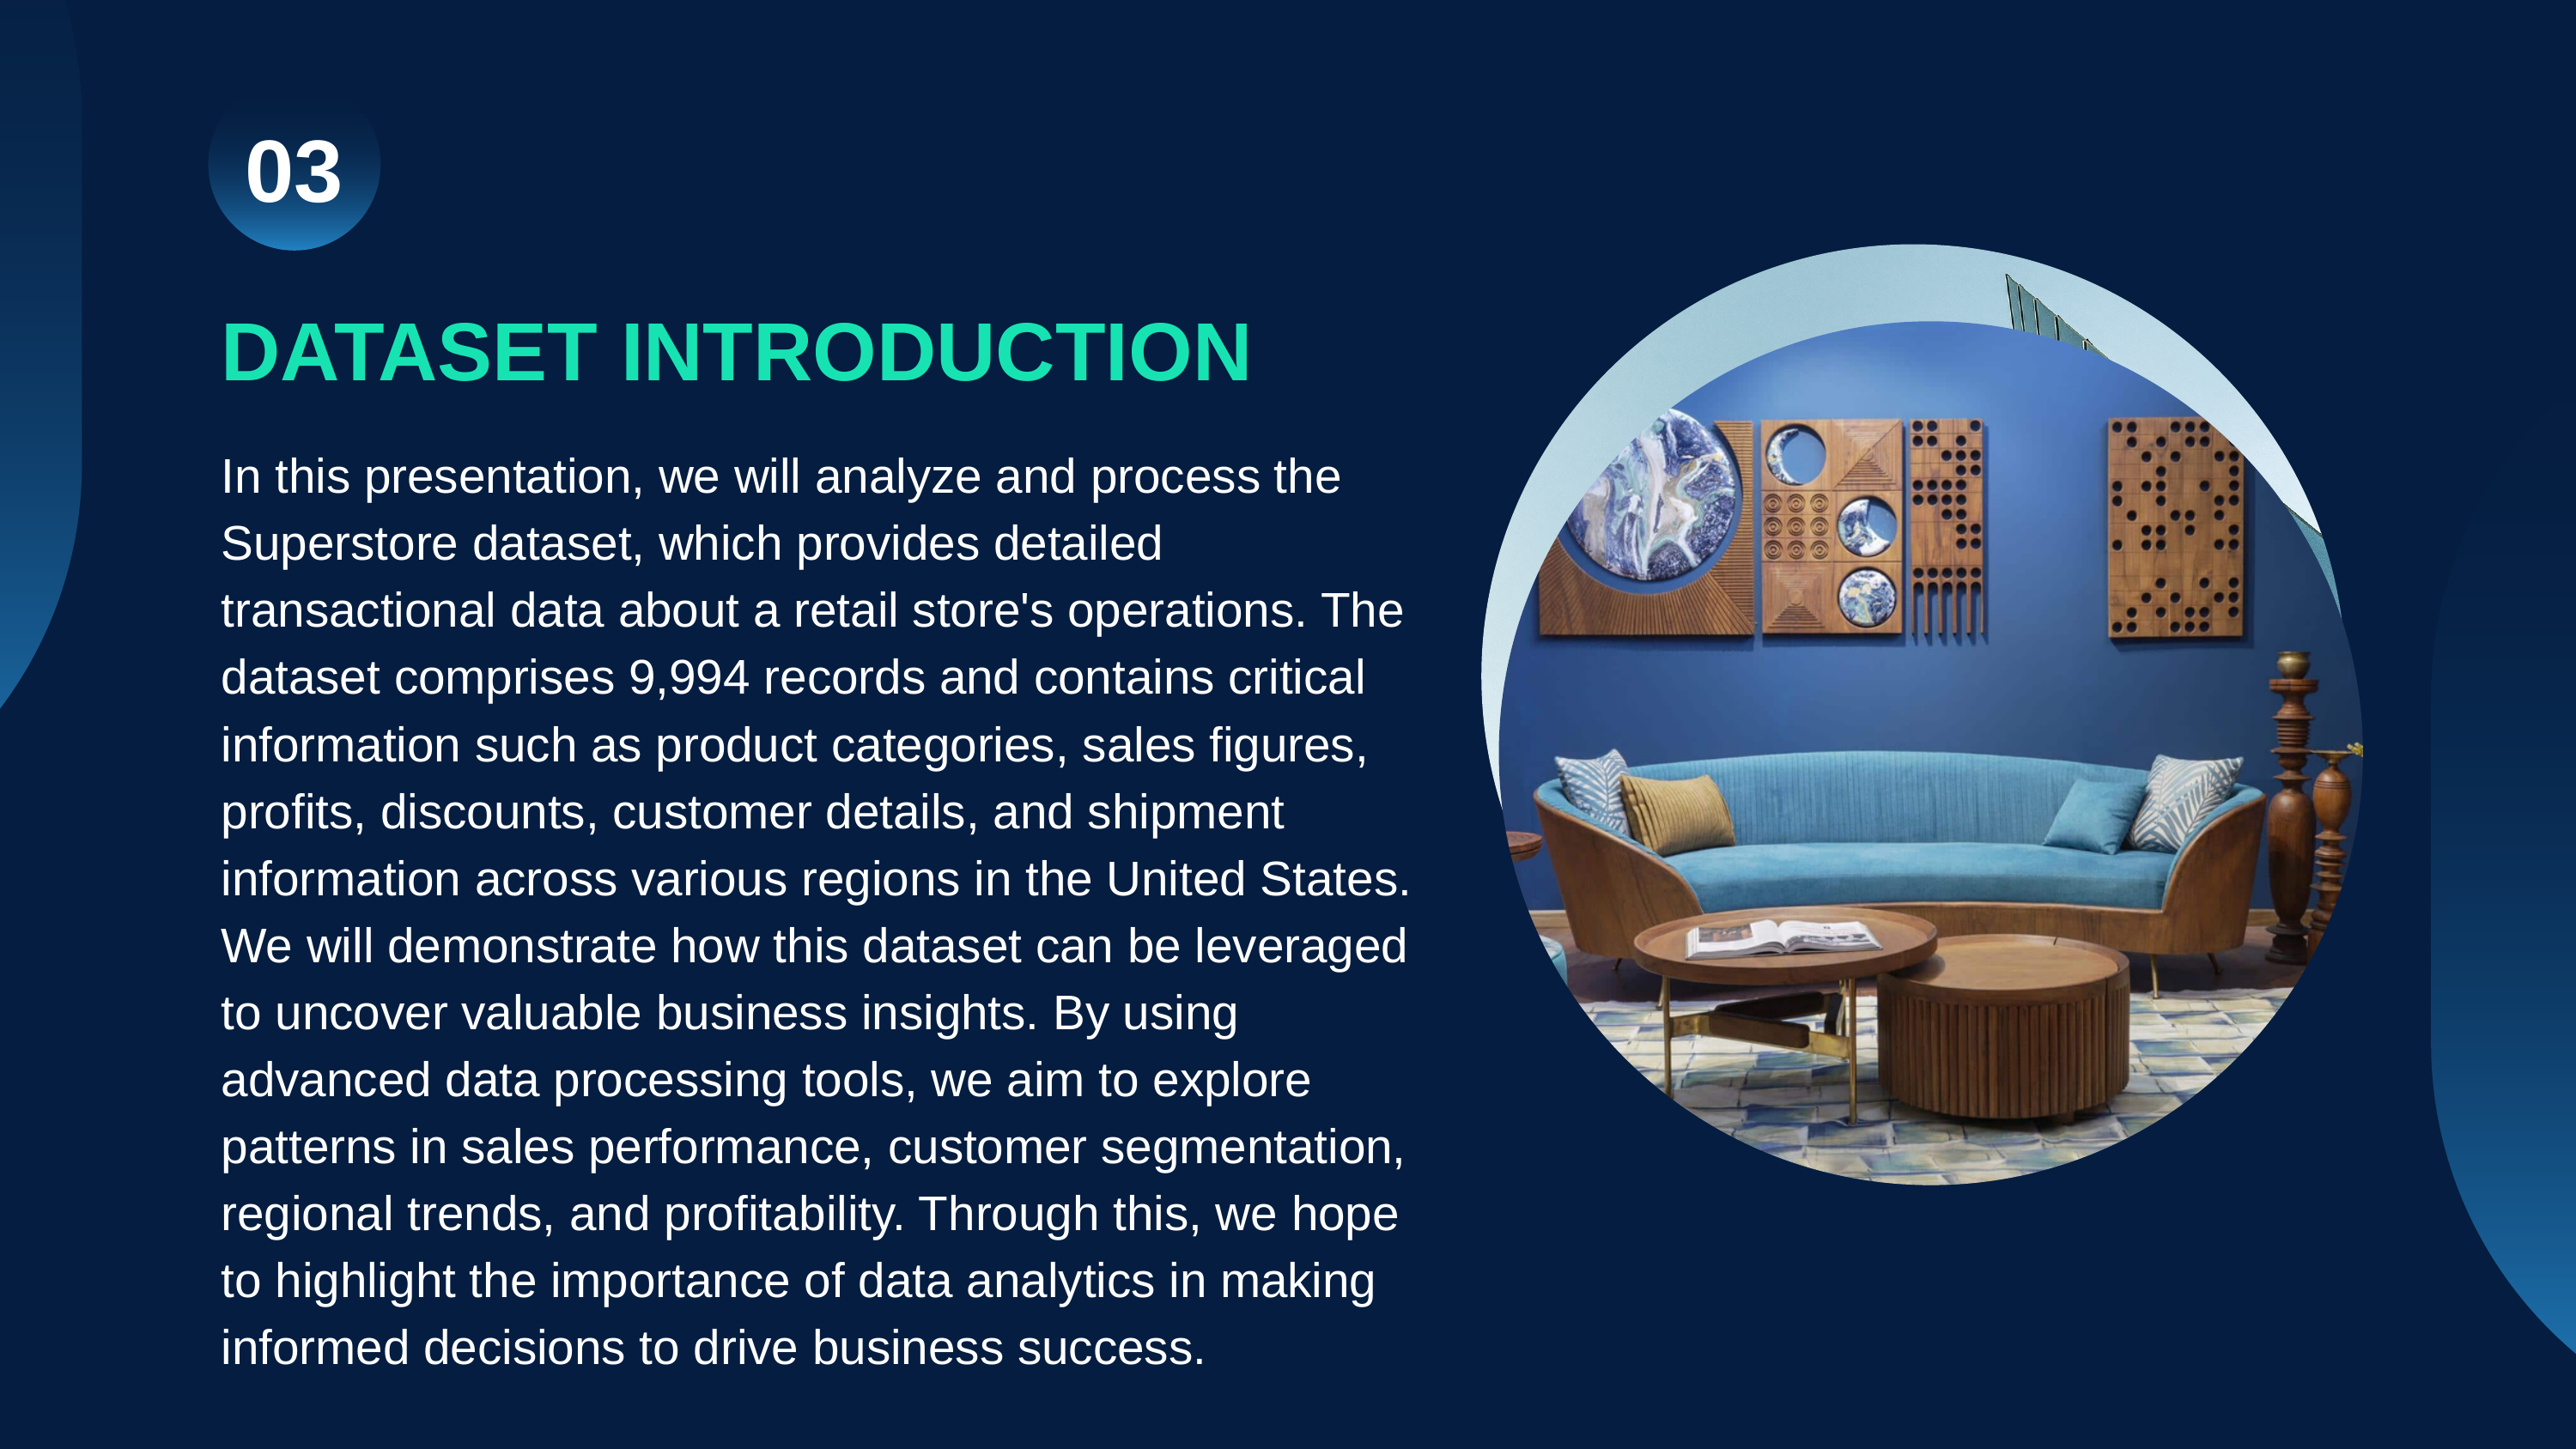

03

DATASET INTRODUCTION

In this presentation, we will analyze and process the Superstore dataset, which provides detailed transactional data about a retail store's operations. The dataset comprises 9,994 records and contains critical information such as product categories, sales figures, profits, discounts, customer details, and shipment information across various regions in the United States.
We will demonstrate how this dataset can be leveraged to uncover valuable business insights. By using advanced data processing tools, we aim to explore patterns in sales performance, customer segmentation, regional trends, and profitability. Through this, we hope to highlight the importance of data analytics in making informed decisions to drive business success.